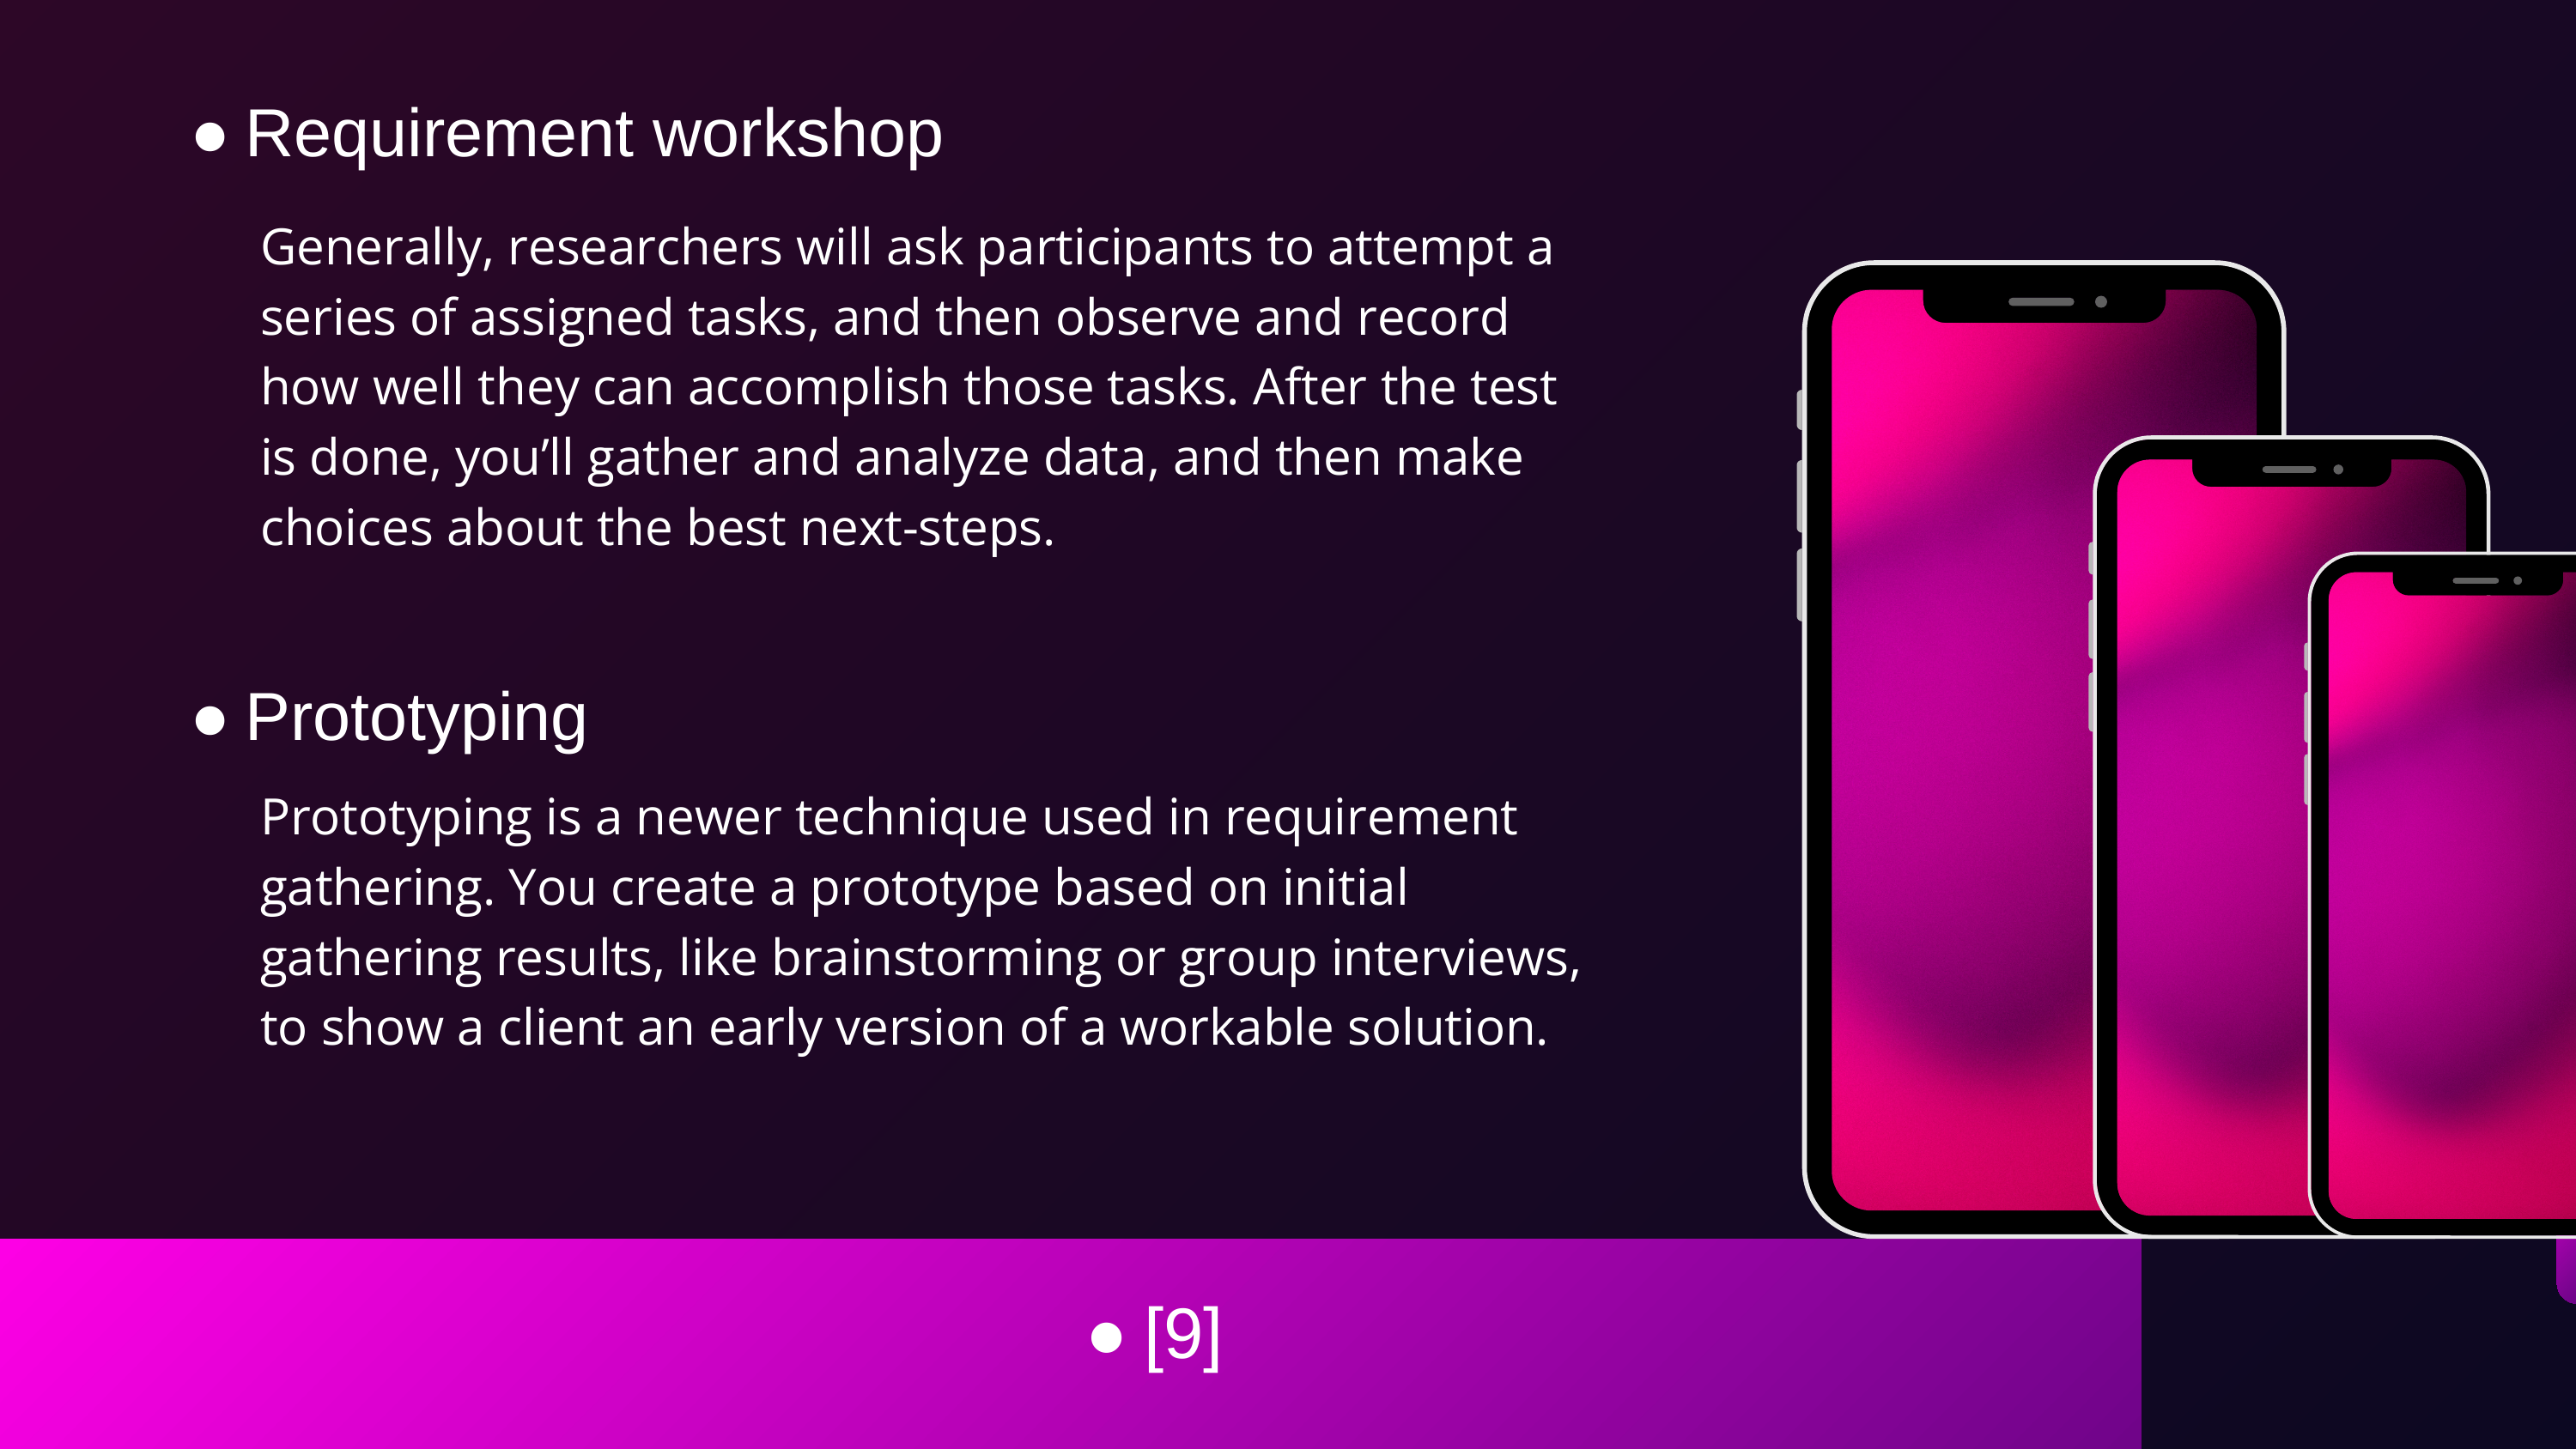

⦁ Requirement workshop

Generally, researchers will ask participants to attempt a series of assigned tasks, and then observe and record how well they can accomplish those tasks. After the test is done, you’ll gather and analyze data, and then make choices about the best next-steps.

⦁ Prototyping
Prototyping is a newer technique used in requirement gathering. You create a prototype based on initial gathering results, like brainstorming or group interviews, to show a client an early version of a workable solution.

⦁ [9]